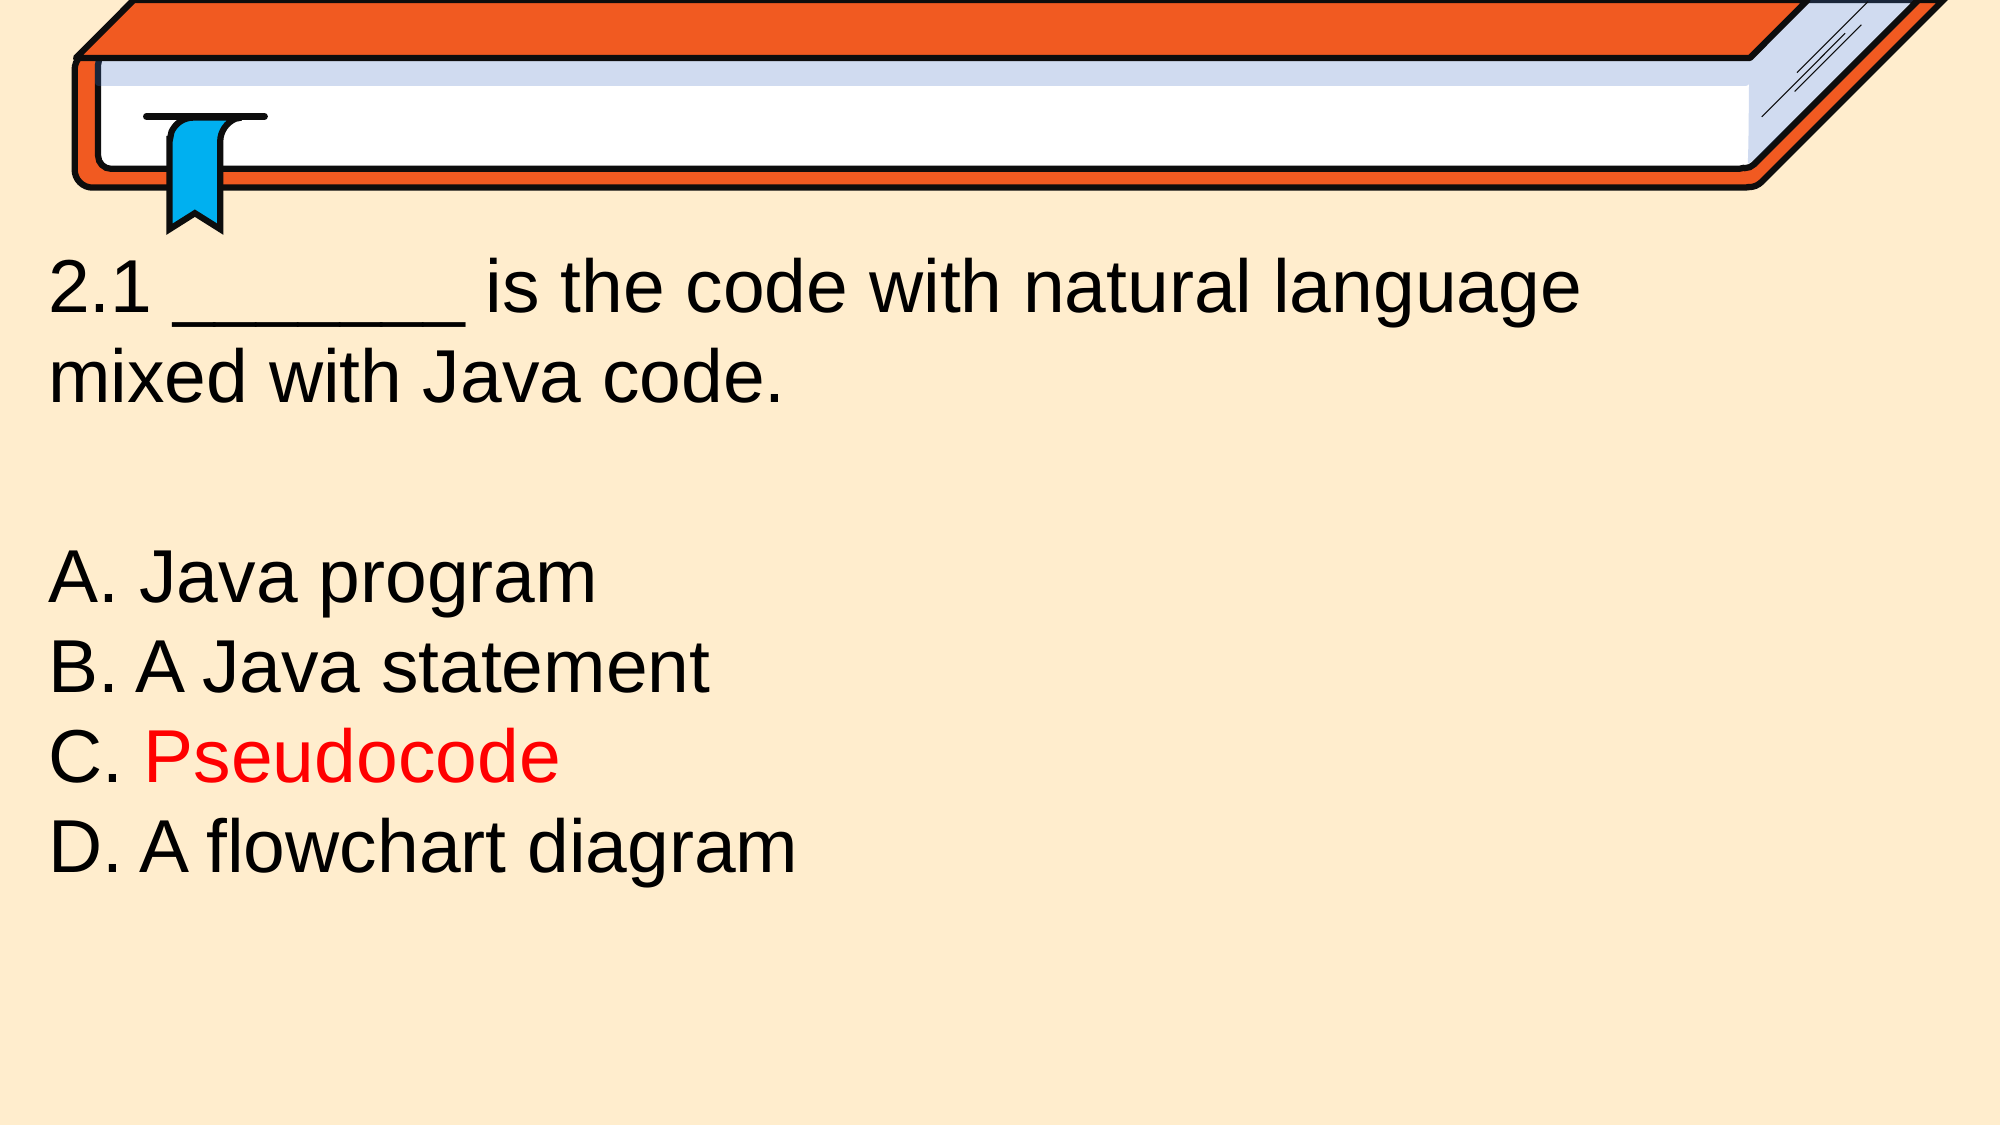

2.1 _______ is the code with natural language
mixed with Java code.

A. Java program
B. A Java statement
C. Pseudocode
D. A flowchart diagram